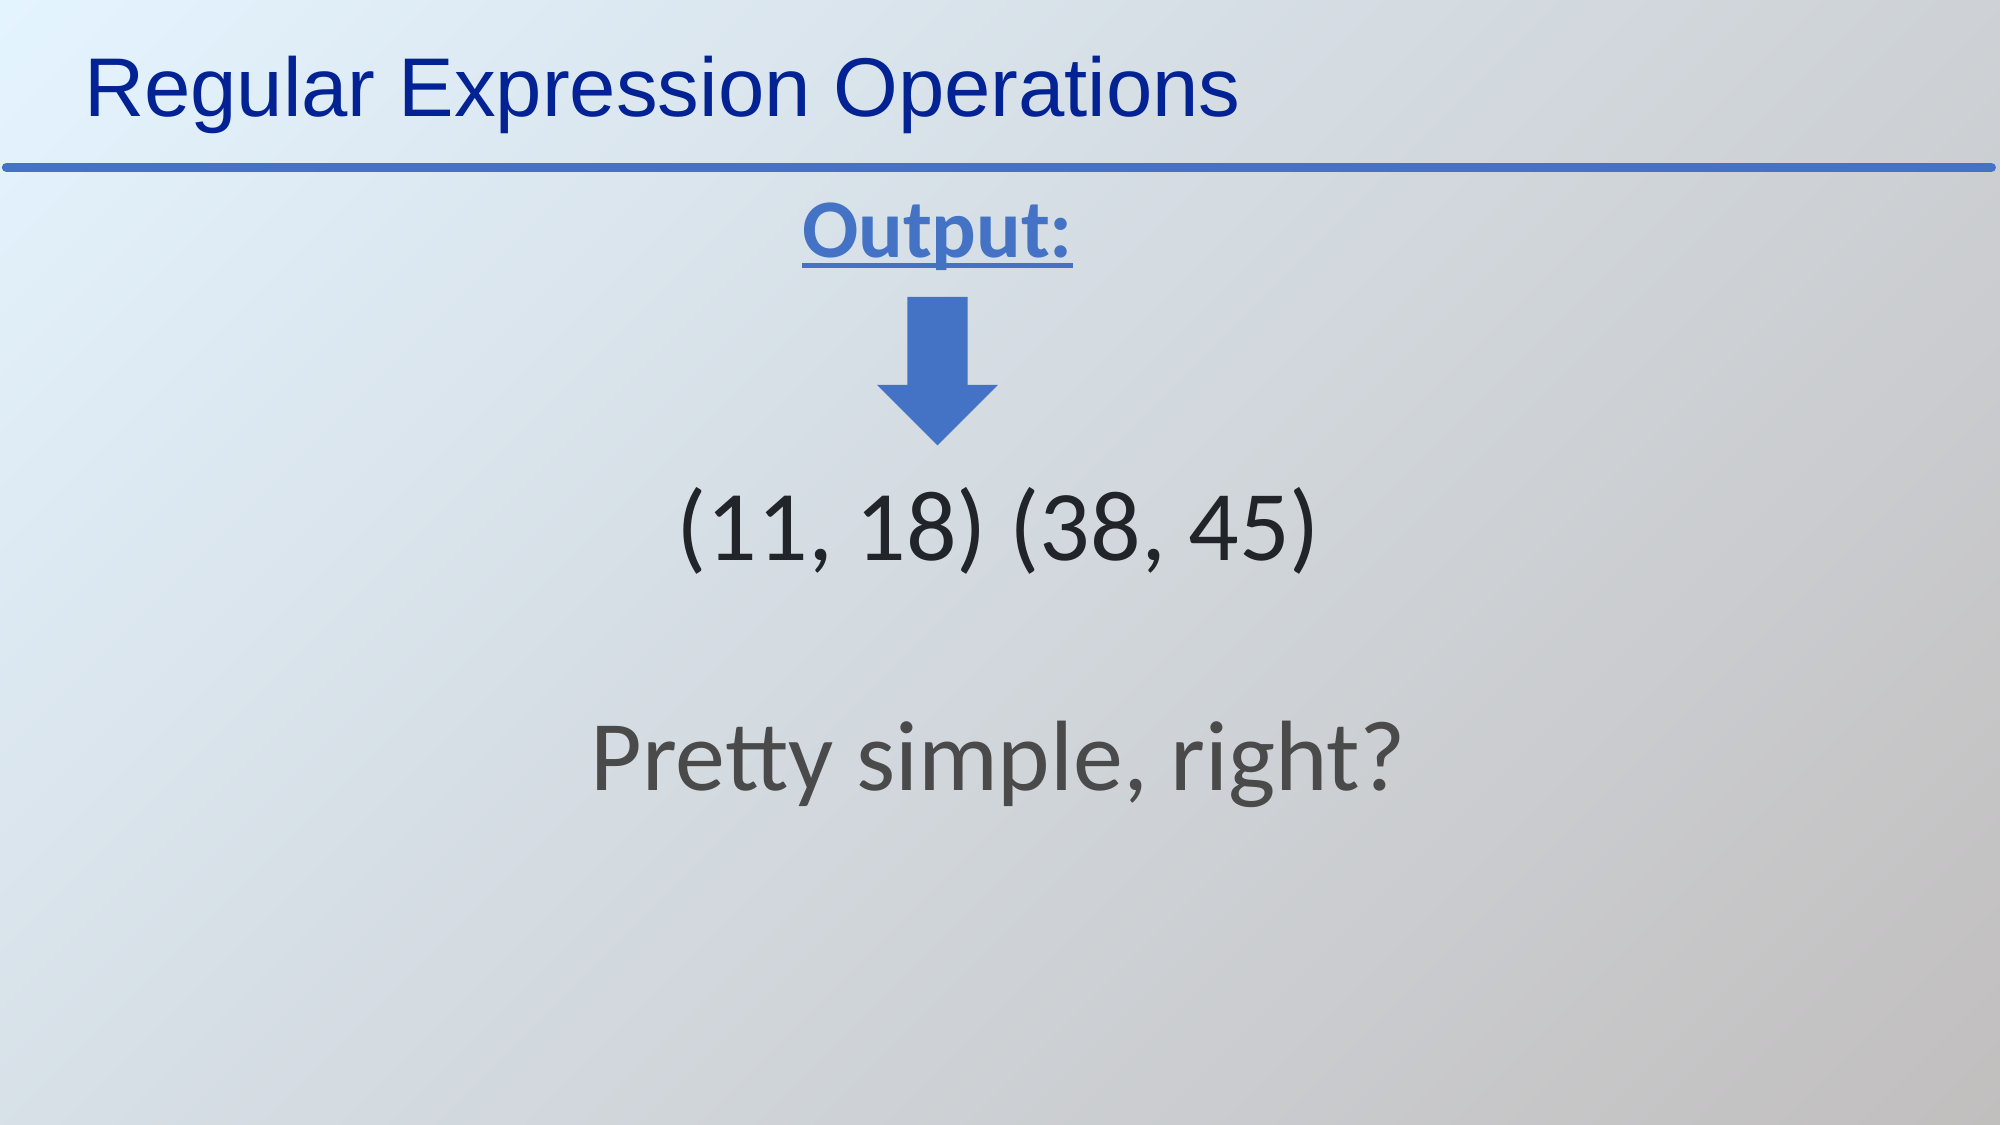

Regular Expression Operations
Output:

(11, 18) (38, 45)

Pretty simple, right?